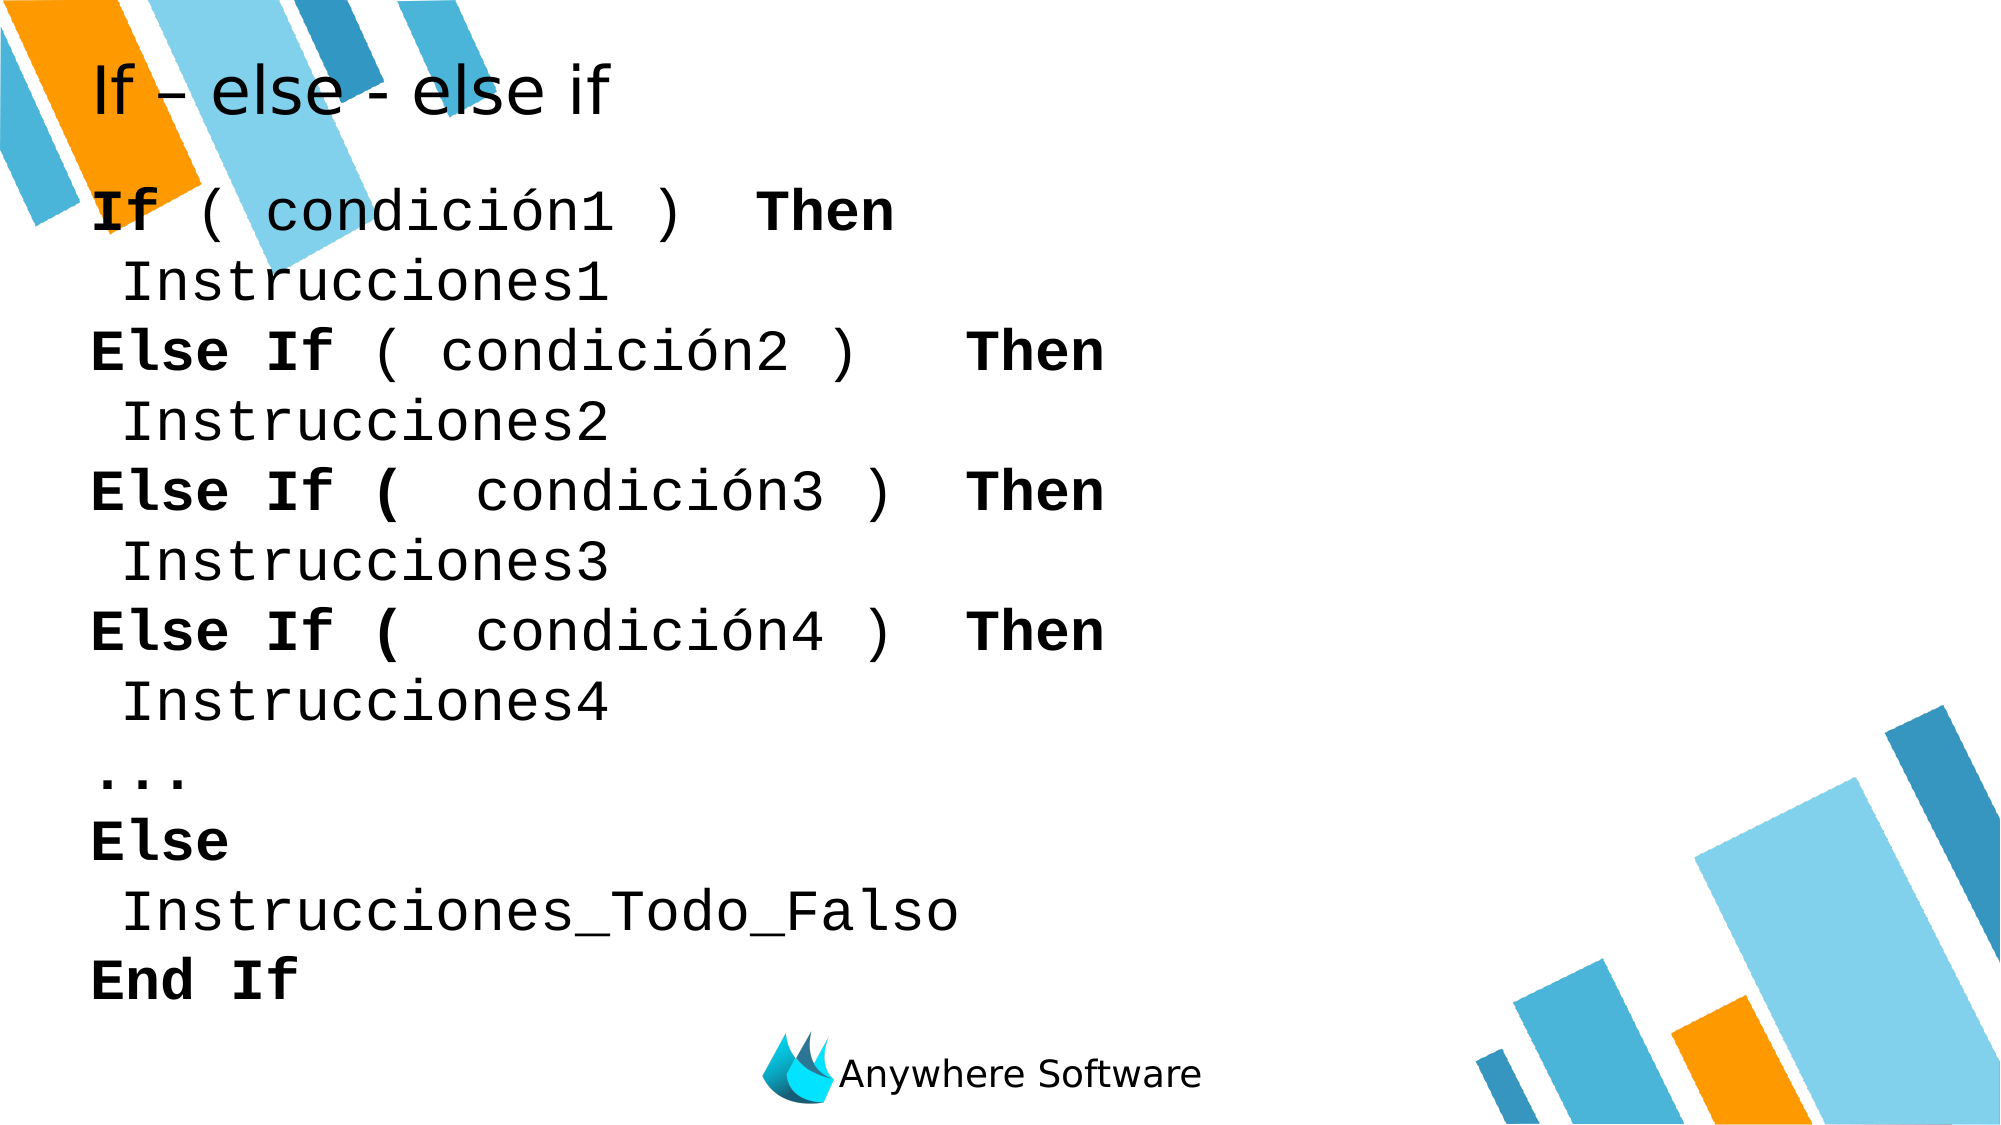

# If – else - else if
If ( condición1 )  Then
	Instrucciones1
Else If ( condición2 )   Then
	Instrucciones2
Else If (  condición3 )  Then
	Instrucciones3
Else If (  condición4 )  Then
	Instrucciones4
...
Else
	Instrucciones_Todo_Falso
End If